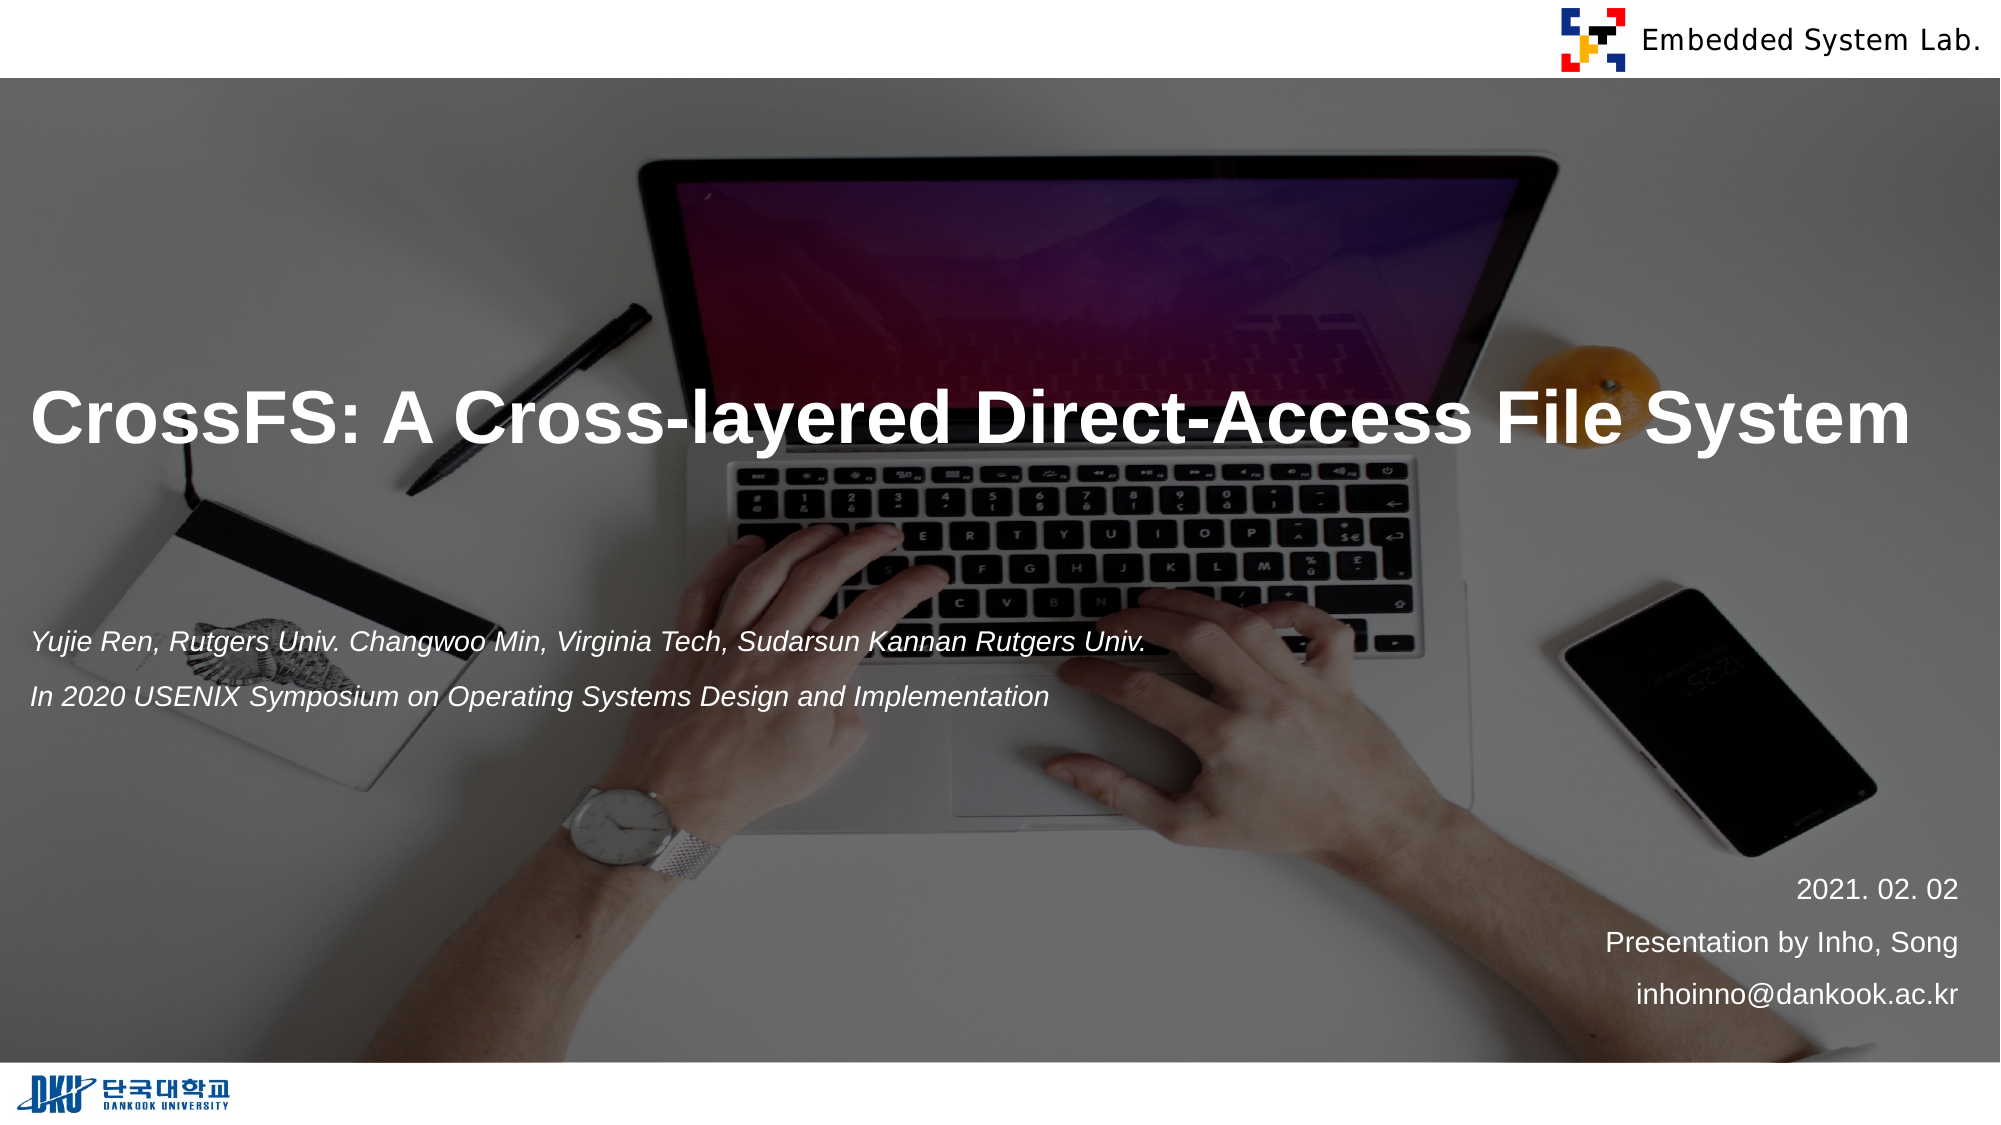

# CrossFS: A Cross-layered Direct-Access File System
Yujie Ren, Rutgers Univ. Changwoo Min, Virginia Tech, Sudarsun Kannan Rutgers Univ.
In 2020 USENIX Symposium on Operating Systems Design and Implementation
2021. 02. 02
Presentation by Inho, Song
inhoinno@dankook.ac.kr